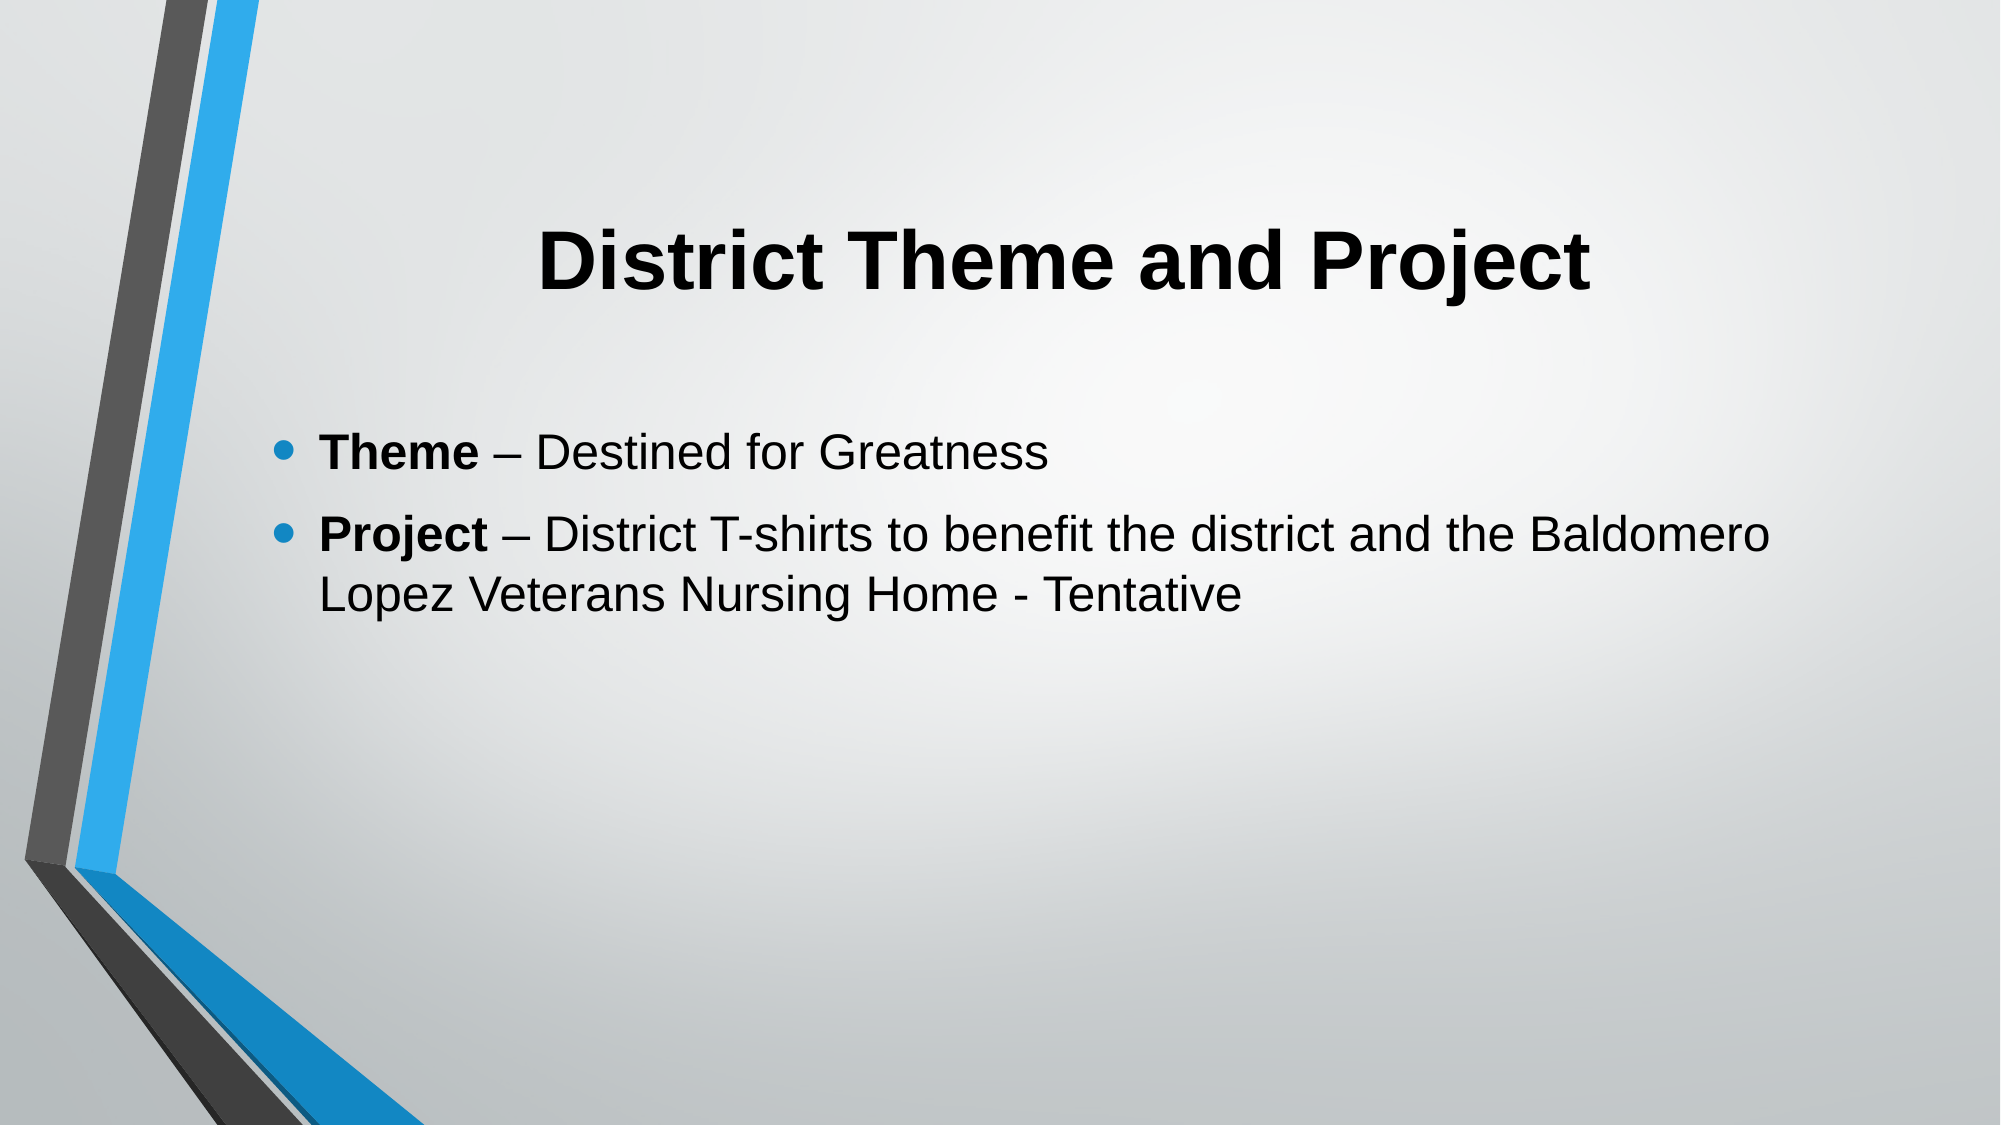

# District Theme and Project
Theme – Destined for Greatness
Project – District T-shirts to benefit the district and the Baldomero Lopez Veterans Nursing Home - Tentative